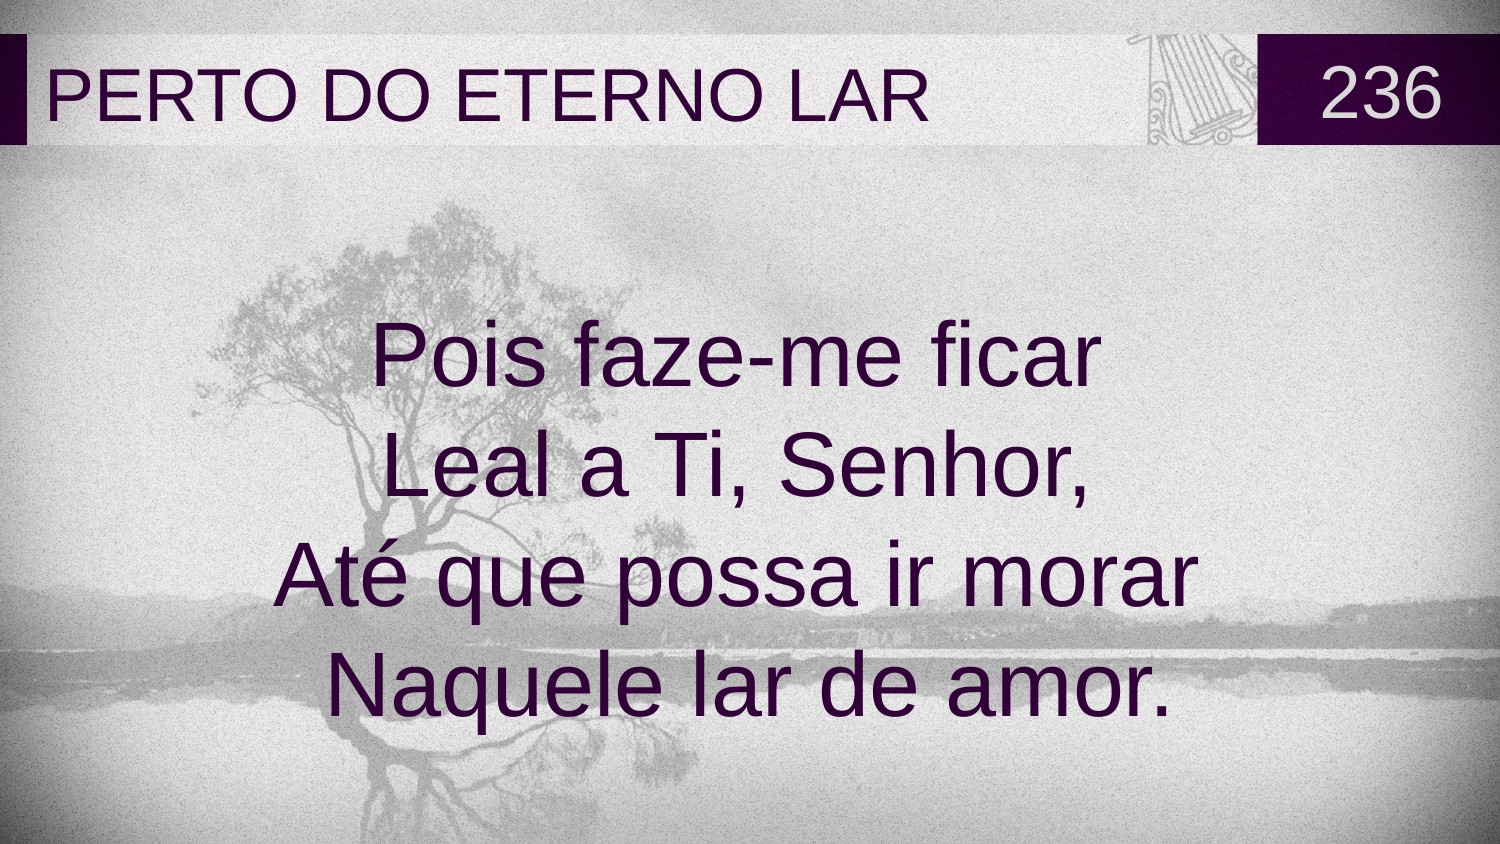

# PERTO DO ETERNO LAR
236
Pois faze-me ficar
Leal a Ti, Senhor,
Até que possa ir morar
Naquele lar de amor.